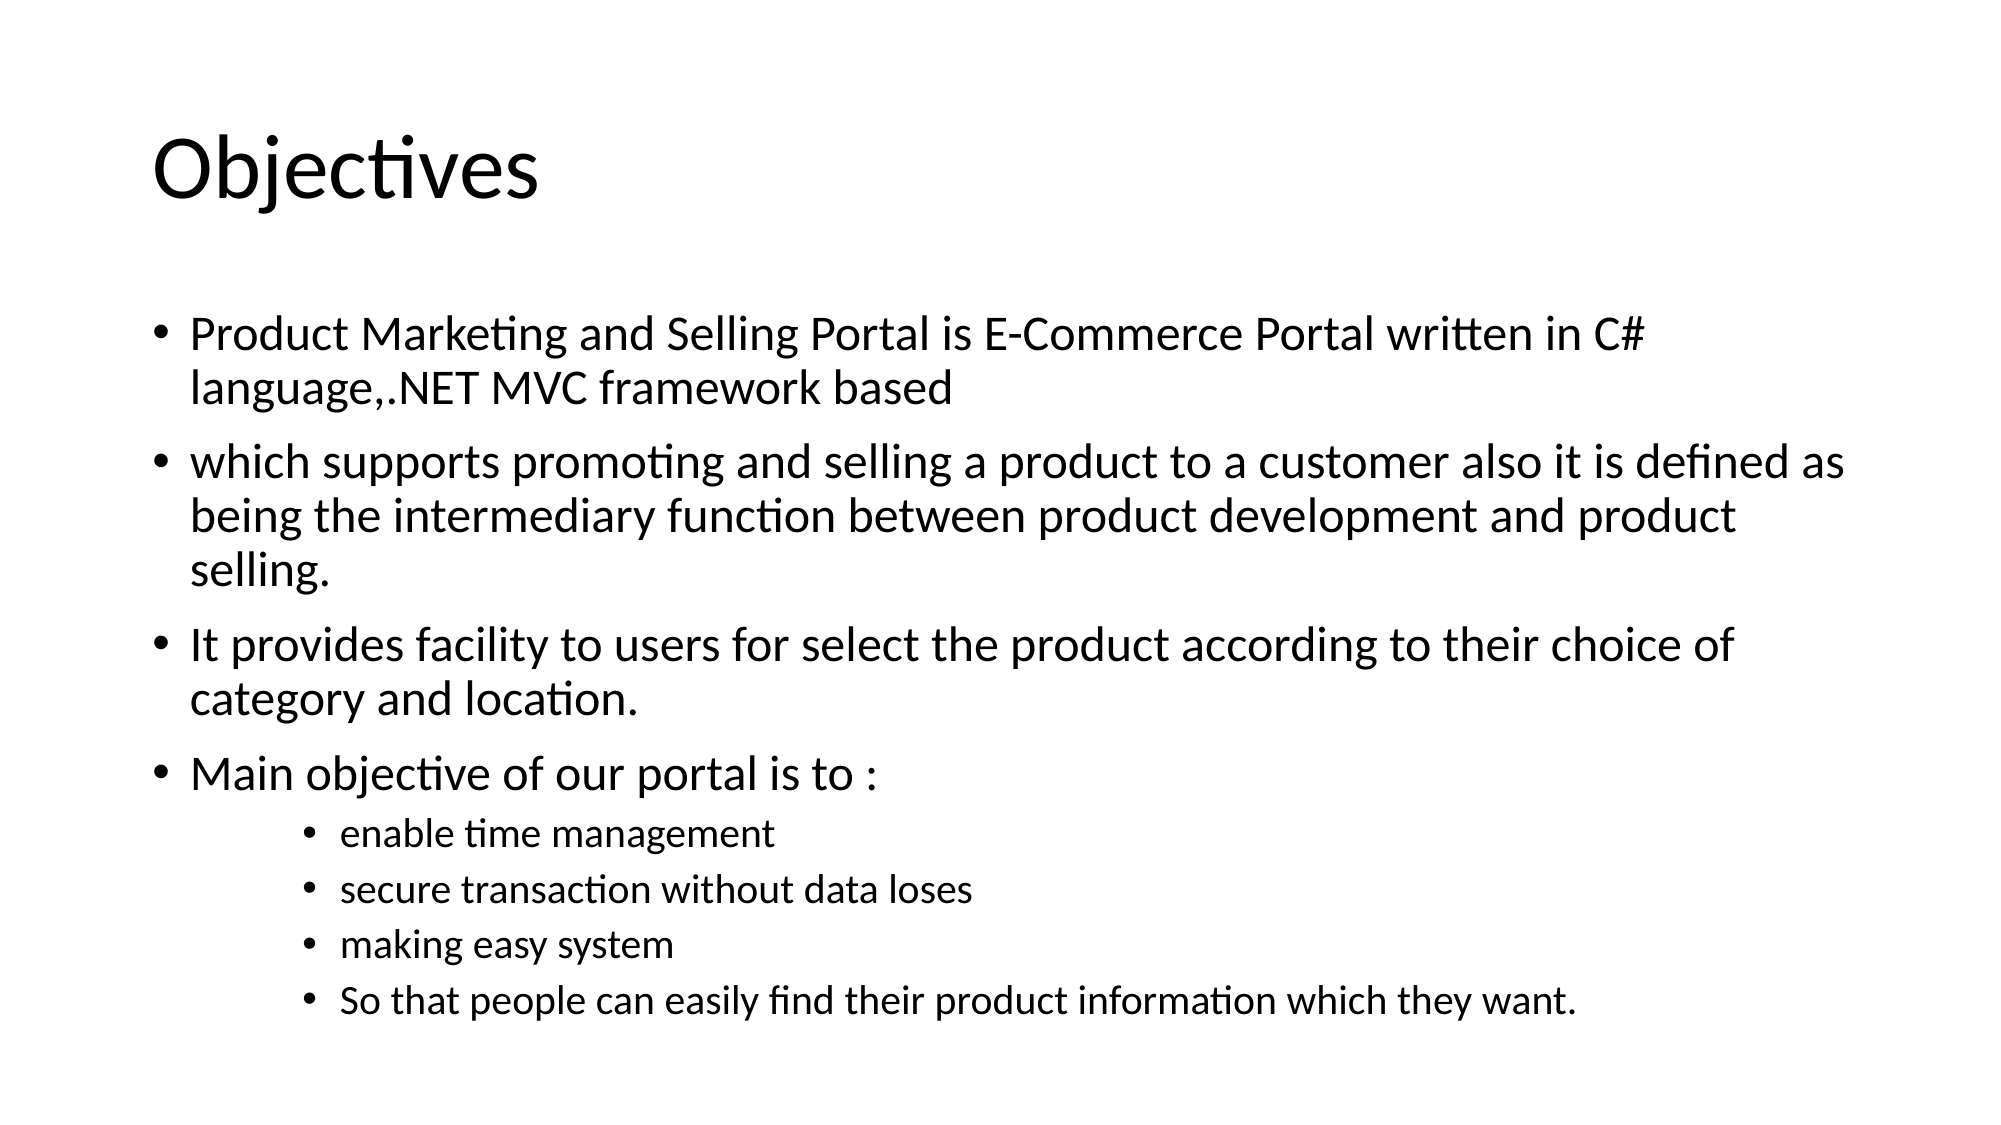

# Objectives
Product Marketing and Selling Portal is E-Commerce Portal written in C# language,.NET MVC framework based
which supports promoting and selling a product to a customer also it is defined as being the intermediary function between product development and product selling.
It provides facility to users for select the product according to their choice of category and location.
Main objective of our portal is to :
enable time management
secure transaction without data loses
making easy system
So that people can easily find their product information which they want.